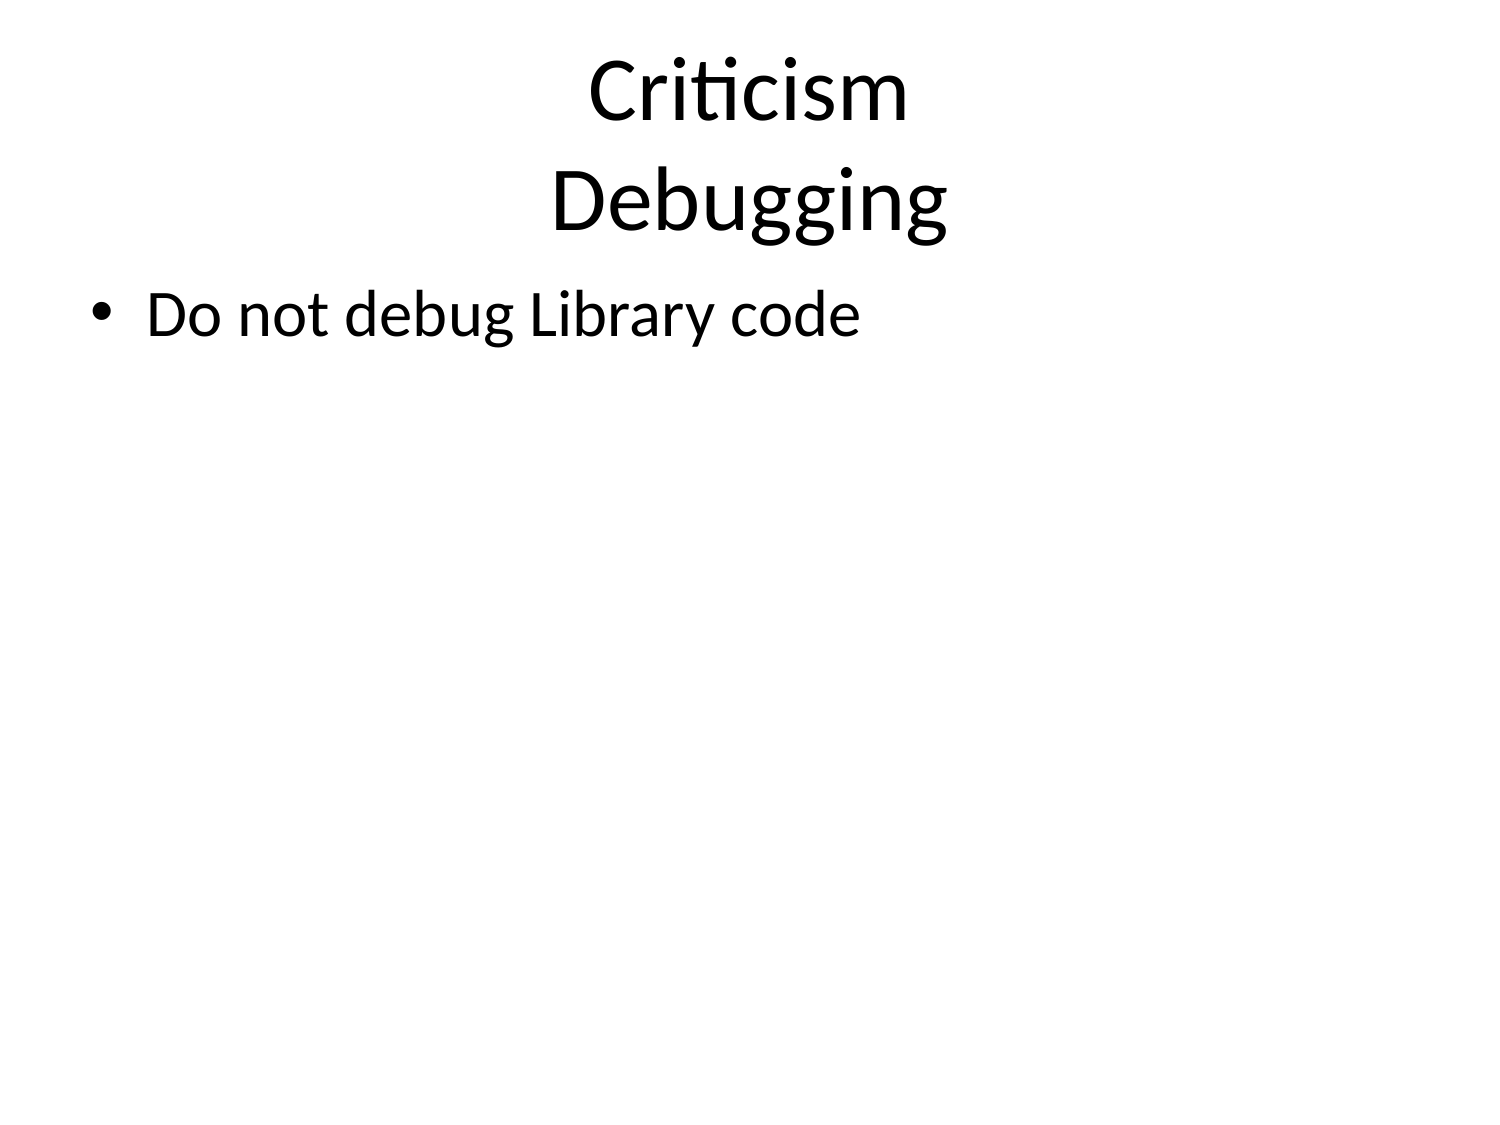

# Criticism Debugging
Do not debug Library code